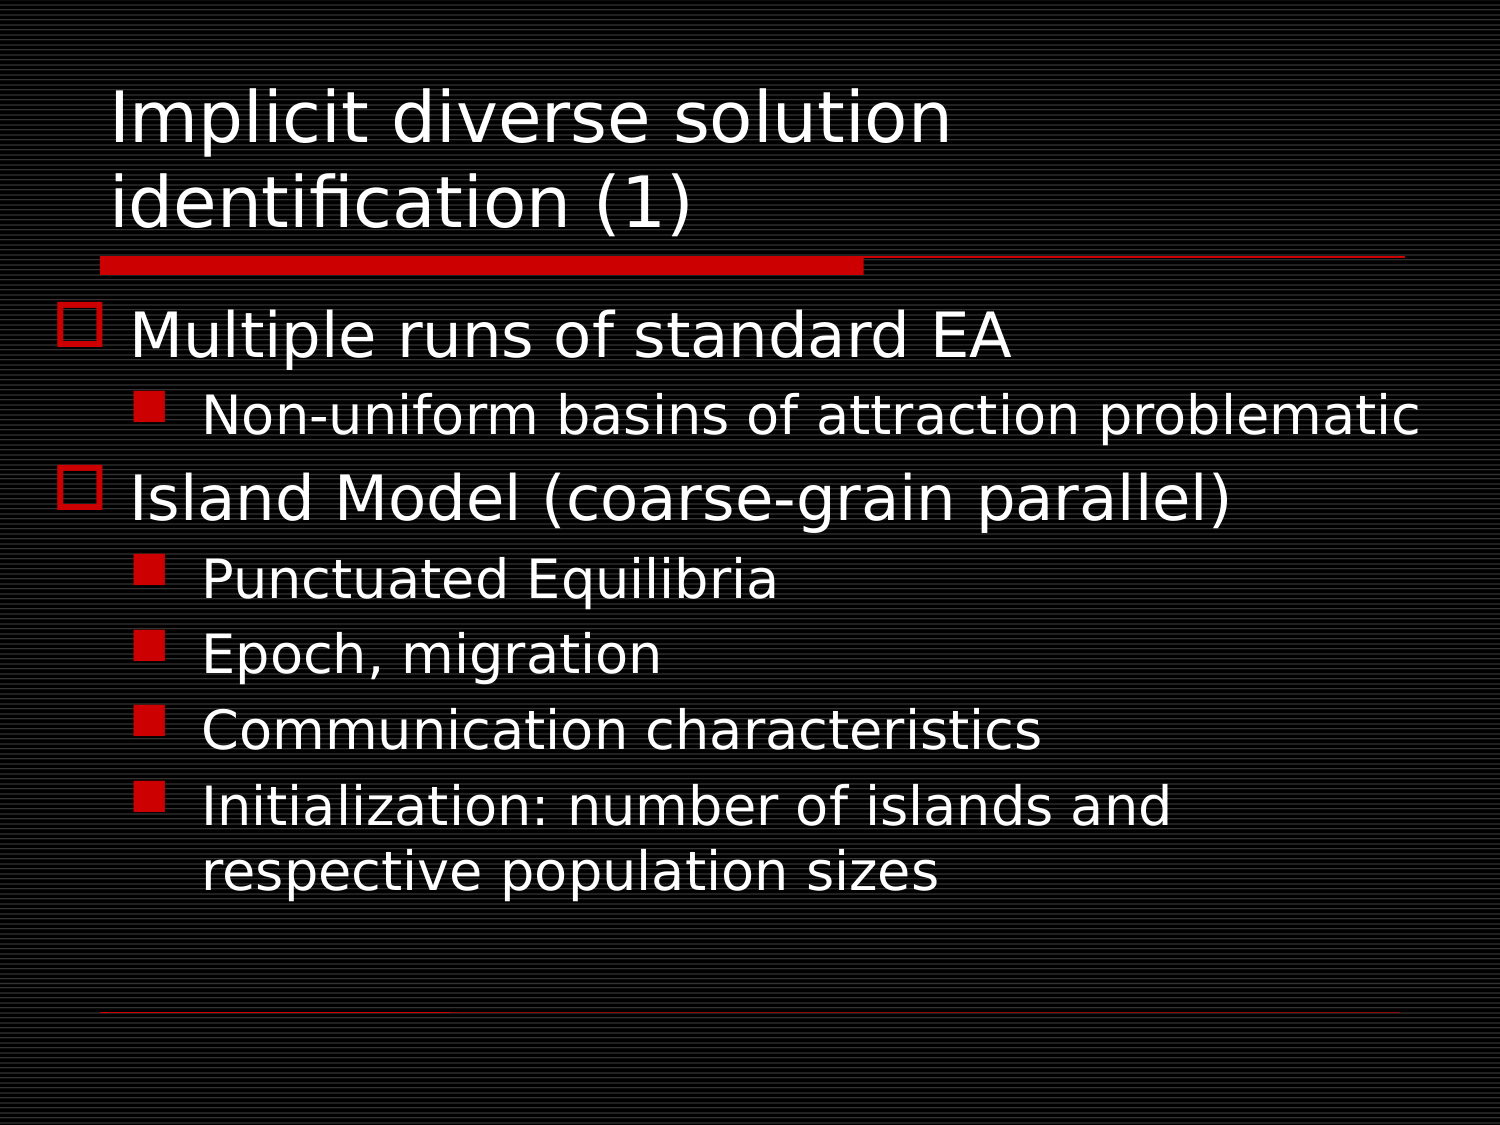

# Implicit diverse solution identification (1)
Multiple runs of standard EA
Non-uniform basins of attraction problematic
Island Model (coarse-grain parallel)
Punctuated Equilibria
Epoch, migration
Communication characteristics
Initialization: number of islands and respective population sizes